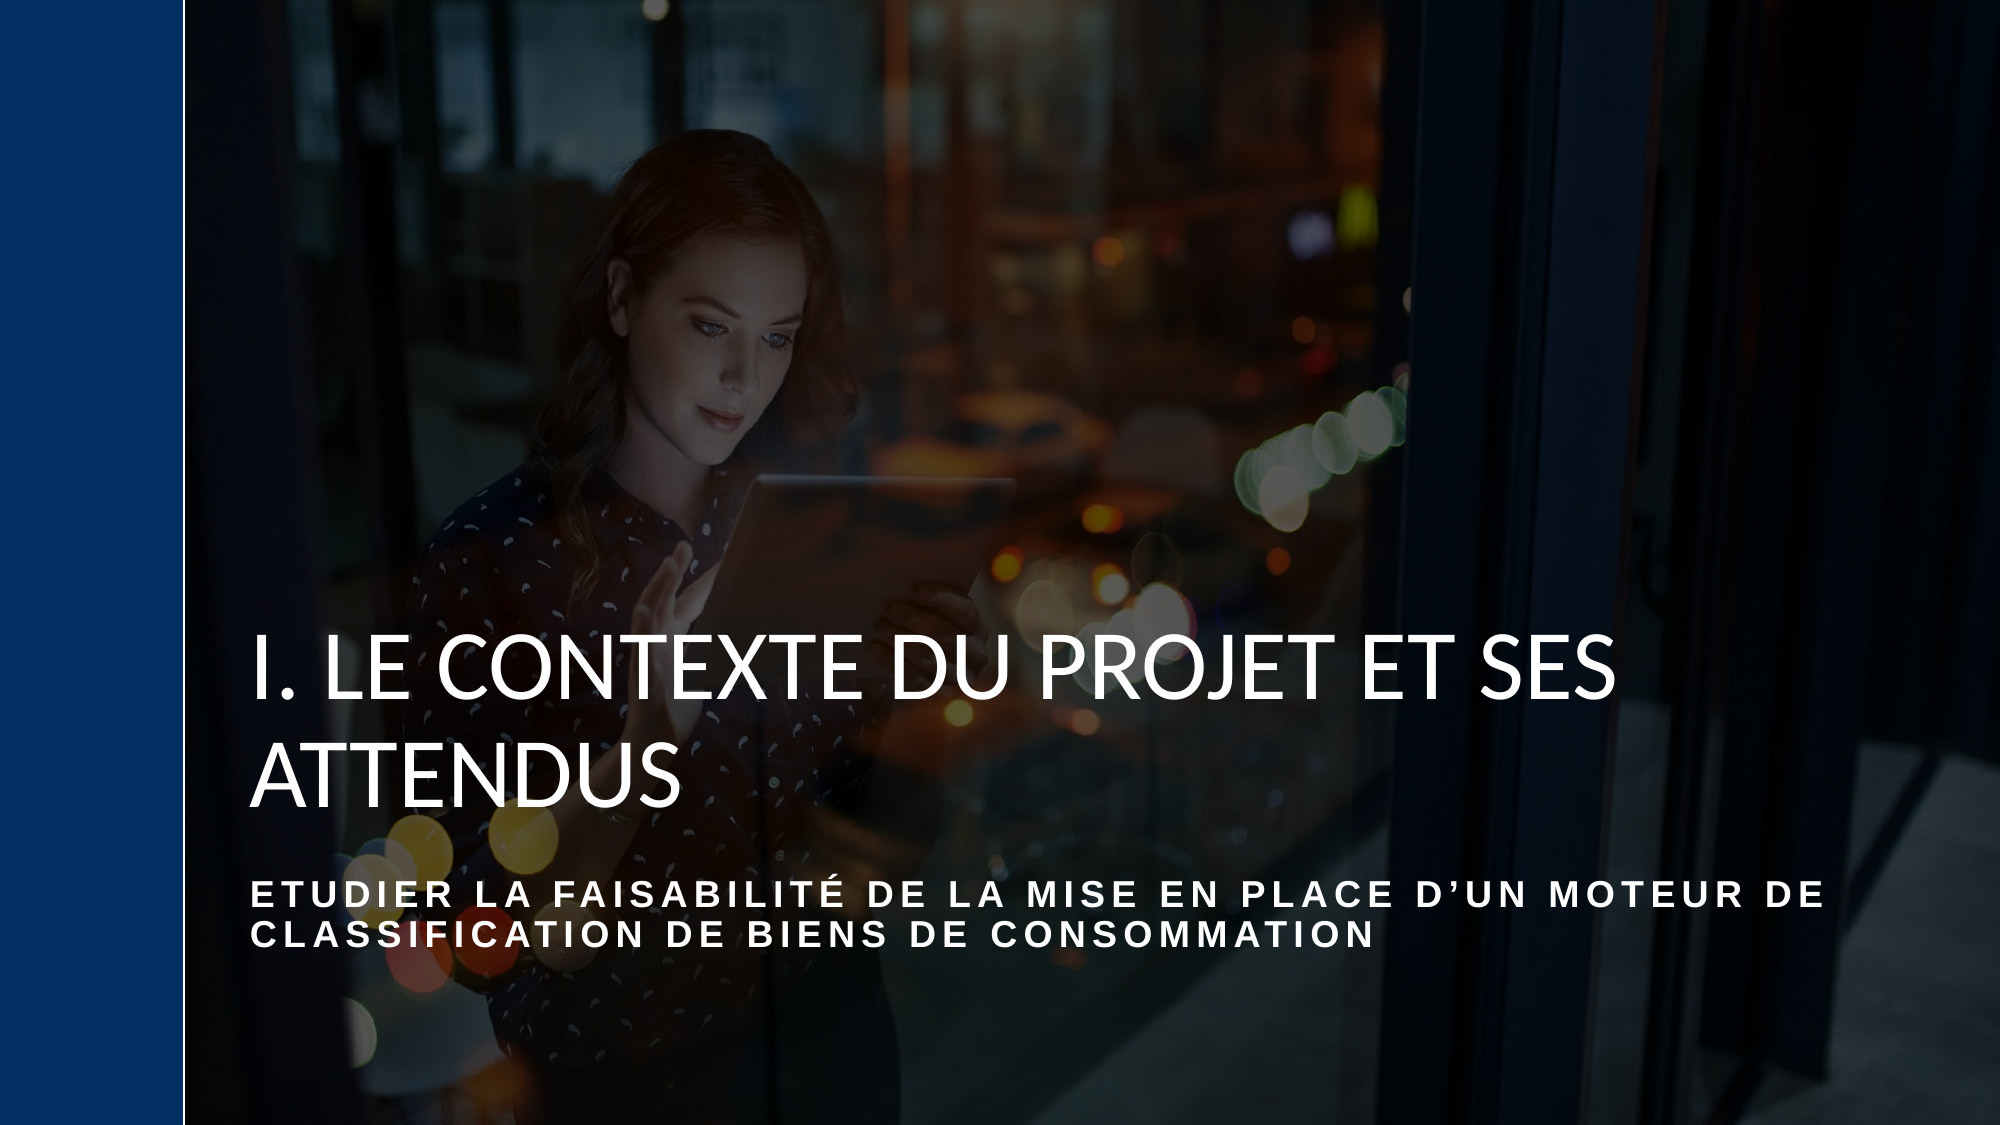

# I. Le contexte du projet et ses attendus
Etudier la faisabilité de la mise en place d’un moteur de classification de biens de consommation